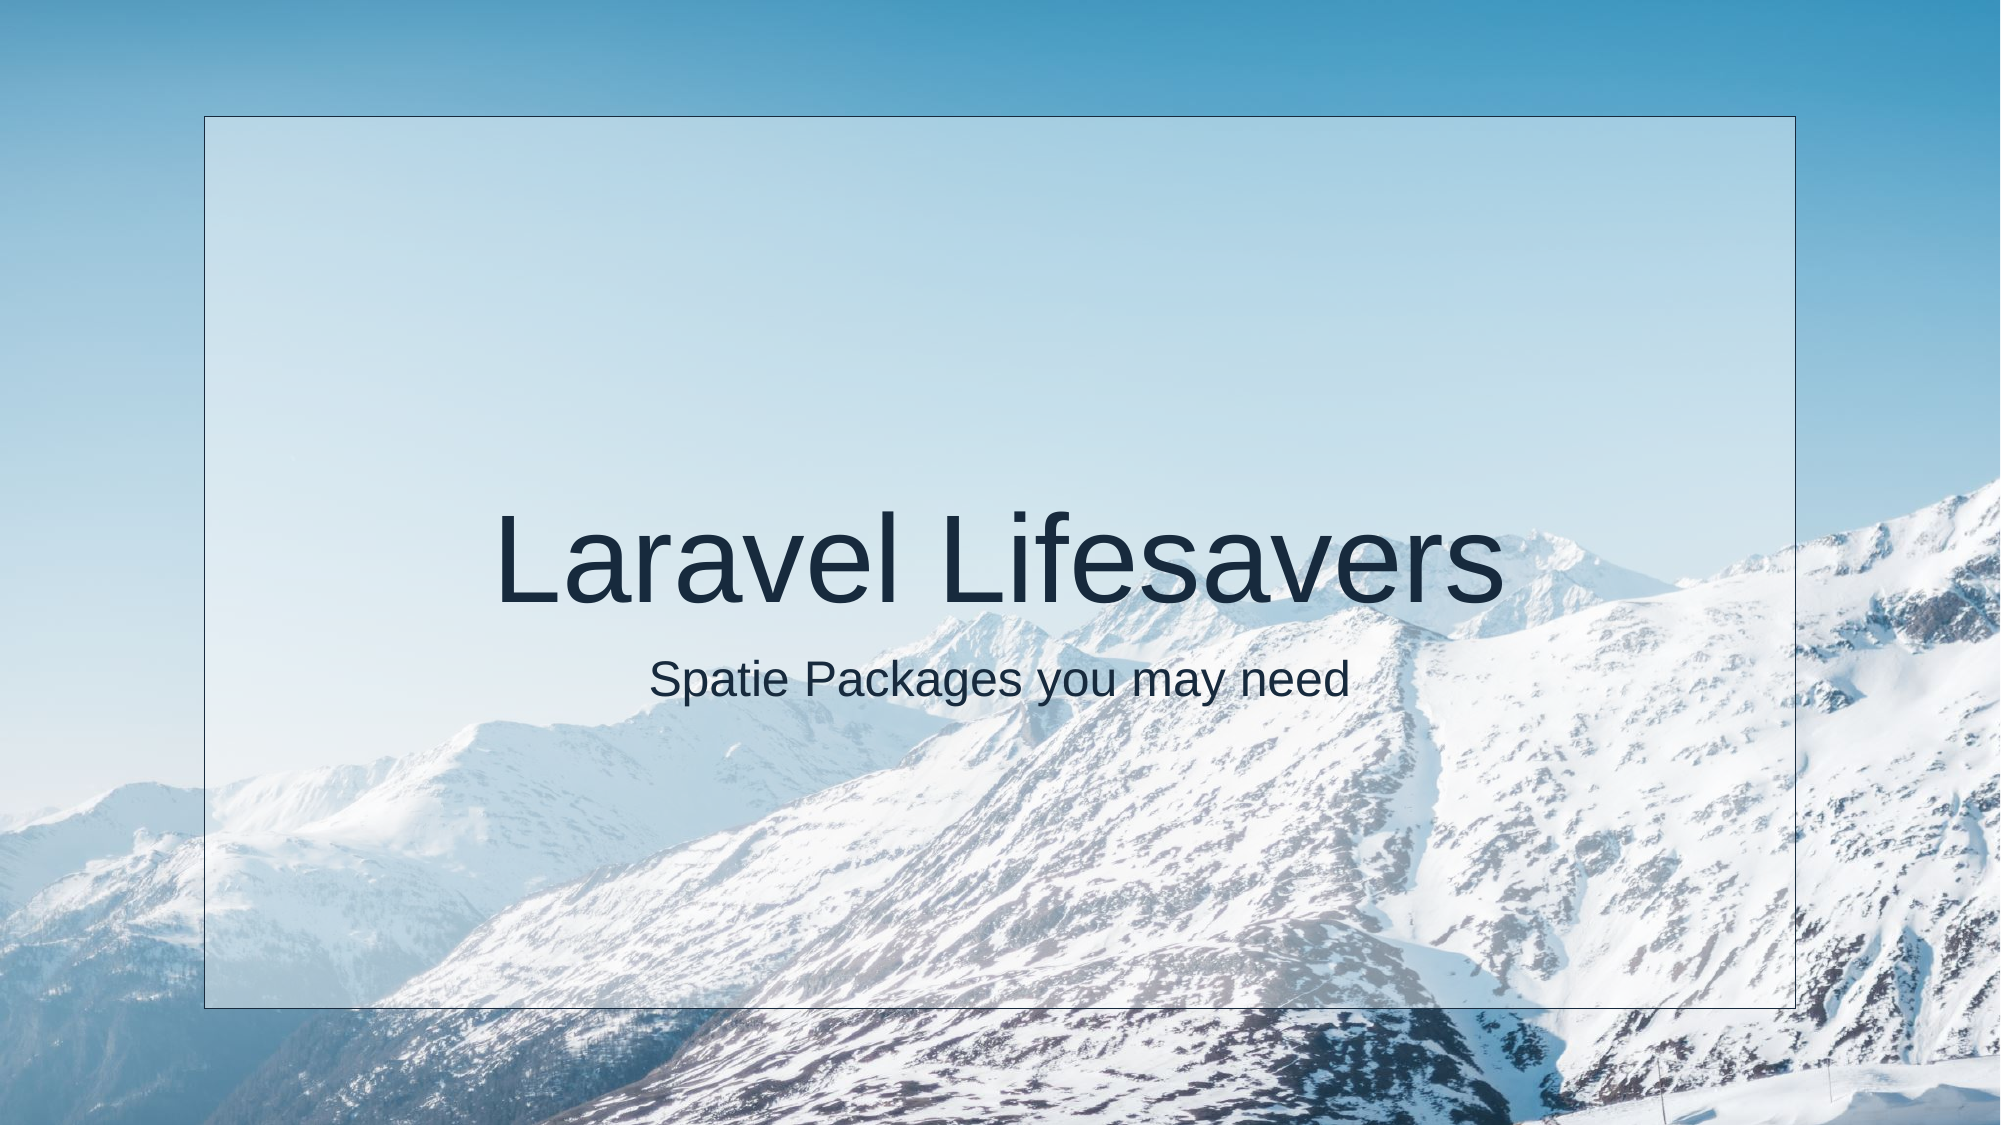

# Laravel Lifesavers
Spatie Packages you may need